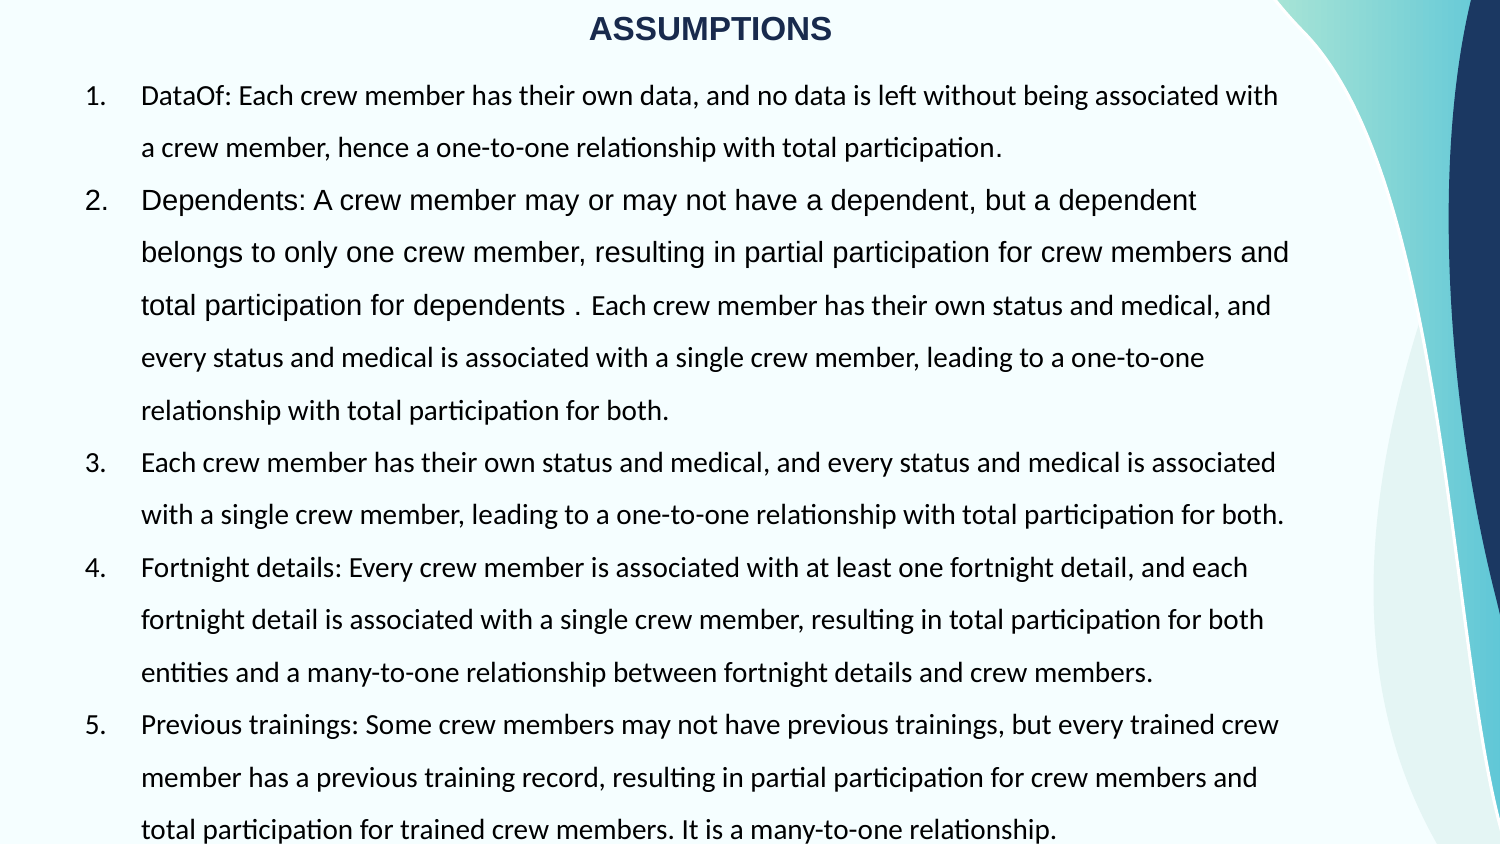

ASSUMPTIONS

DataOf: Each crew member has their own data, and no data is left without being associated with a crew member, hence a one-to-one relationship with total participation.
Dependents: A crew member may or may not have a dependent, but a dependent belongs to only one crew member, resulting in partial participation for crew members and total participation for dependents . Each crew member has their own status and medical, and every status and medical is associated with a single crew member, leading to a one-to-one relationship with total participation for both.
Each crew member has their own status and medical, and every status and medical is associated with a single crew member, leading to a one-to-one relationship with total participation for both.
Fortnight details: Every crew member is associated with at least one fortnight detail, and each fortnight detail is associated with a single crew member, resulting in total participation for both entities and a many-to-one relationship between fortnight details and crew members.
Previous trainings: Some crew members may not have previous trainings, but every trained crew member has a previous training record, resulting in partial participation for crew members and total participation for trained crew members. It is a many-to-one relationship.